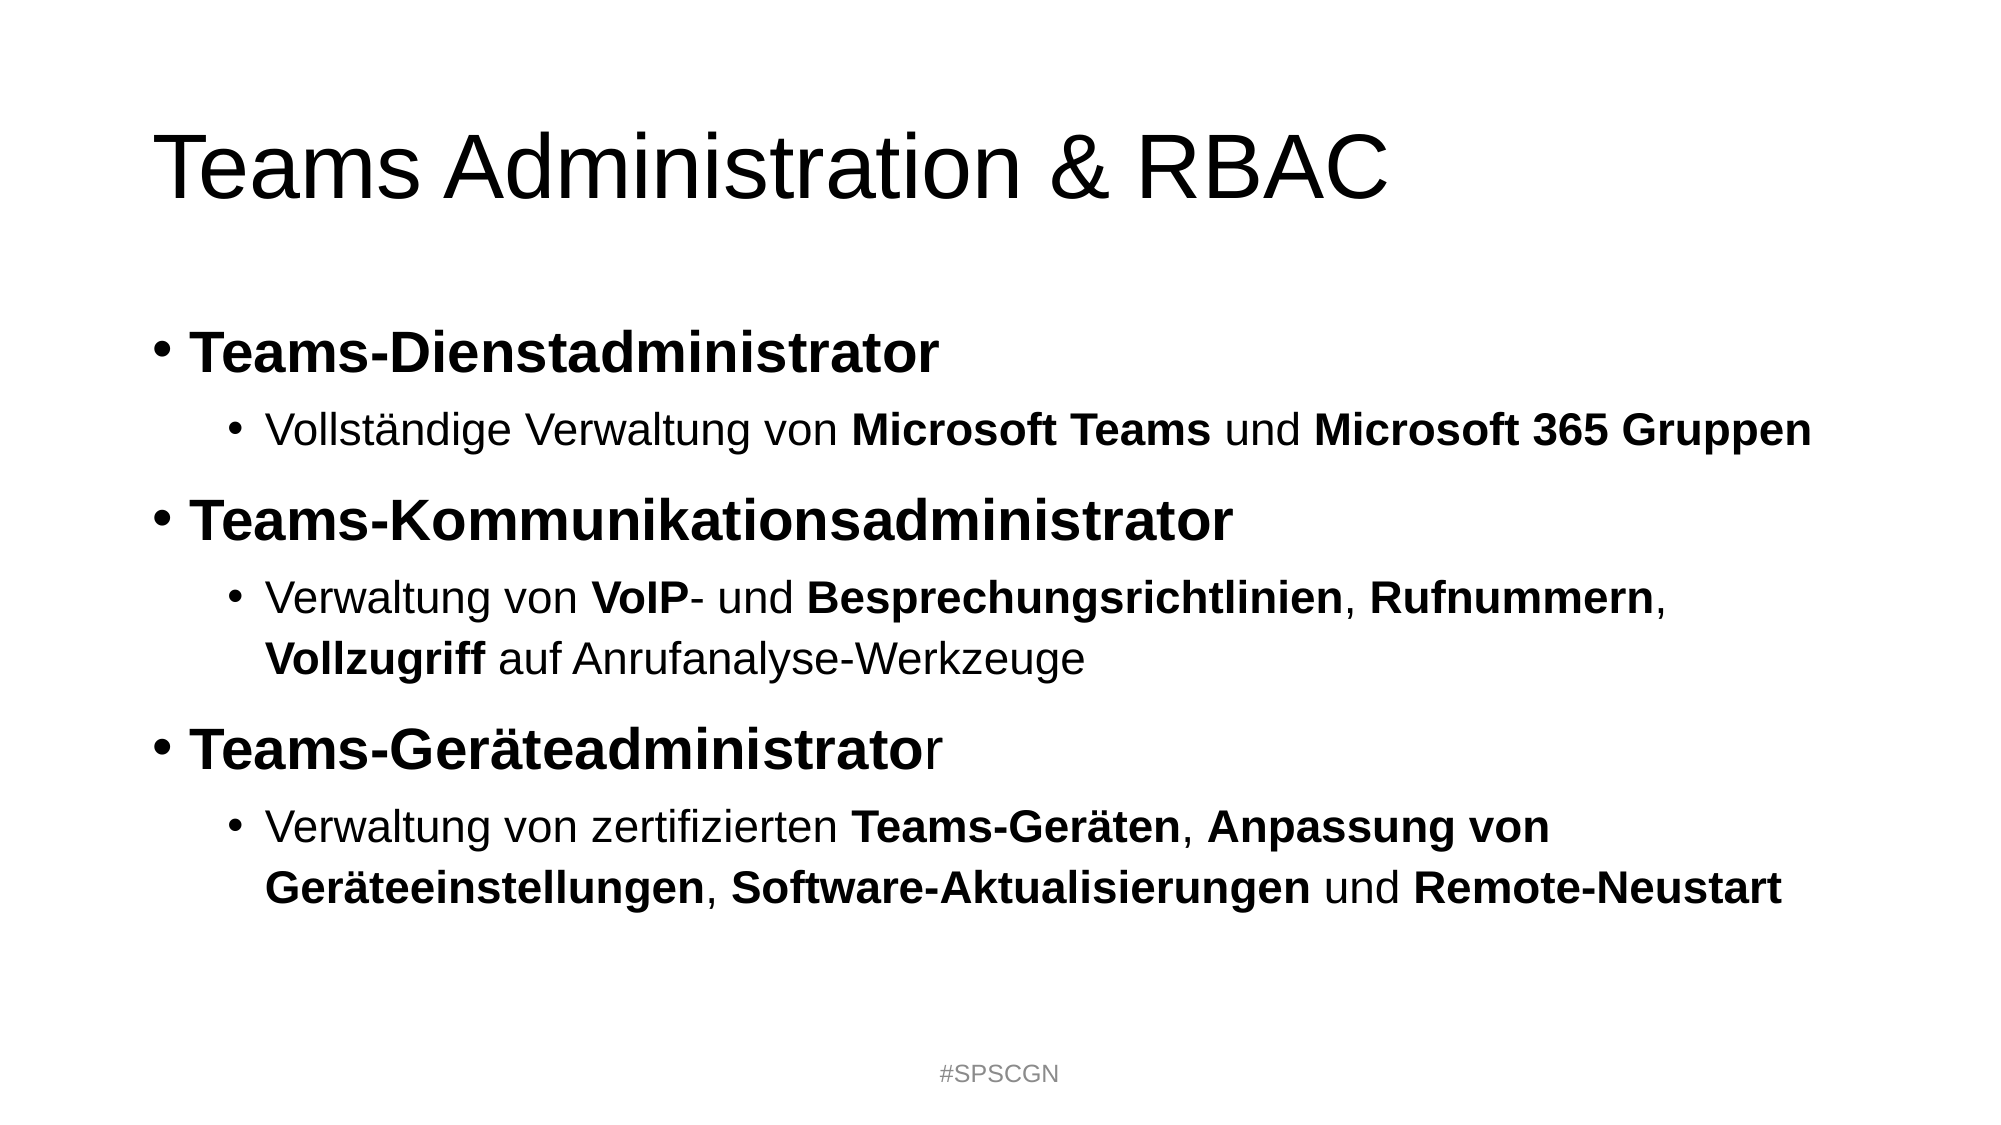

# Teams Administration & RBAC
Teams-Dienstadministrator
Vollständige Verwaltung von Microsoft Teams und Microsoft 365 Gruppen
Teams-Kommunikationsadministrator
Verwaltung von VoIP- und Besprechungsrichtlinien, Rufnummern, Vollzugriff auf Anrufanalyse-Werkzeuge
Teams-Geräteadministrator
Verwaltung von zertifizierten Teams-Geräten, Anpassung von Geräteeinstellungen, Software-Aktualisierungen und Remote-Neustart
#SPSCGN